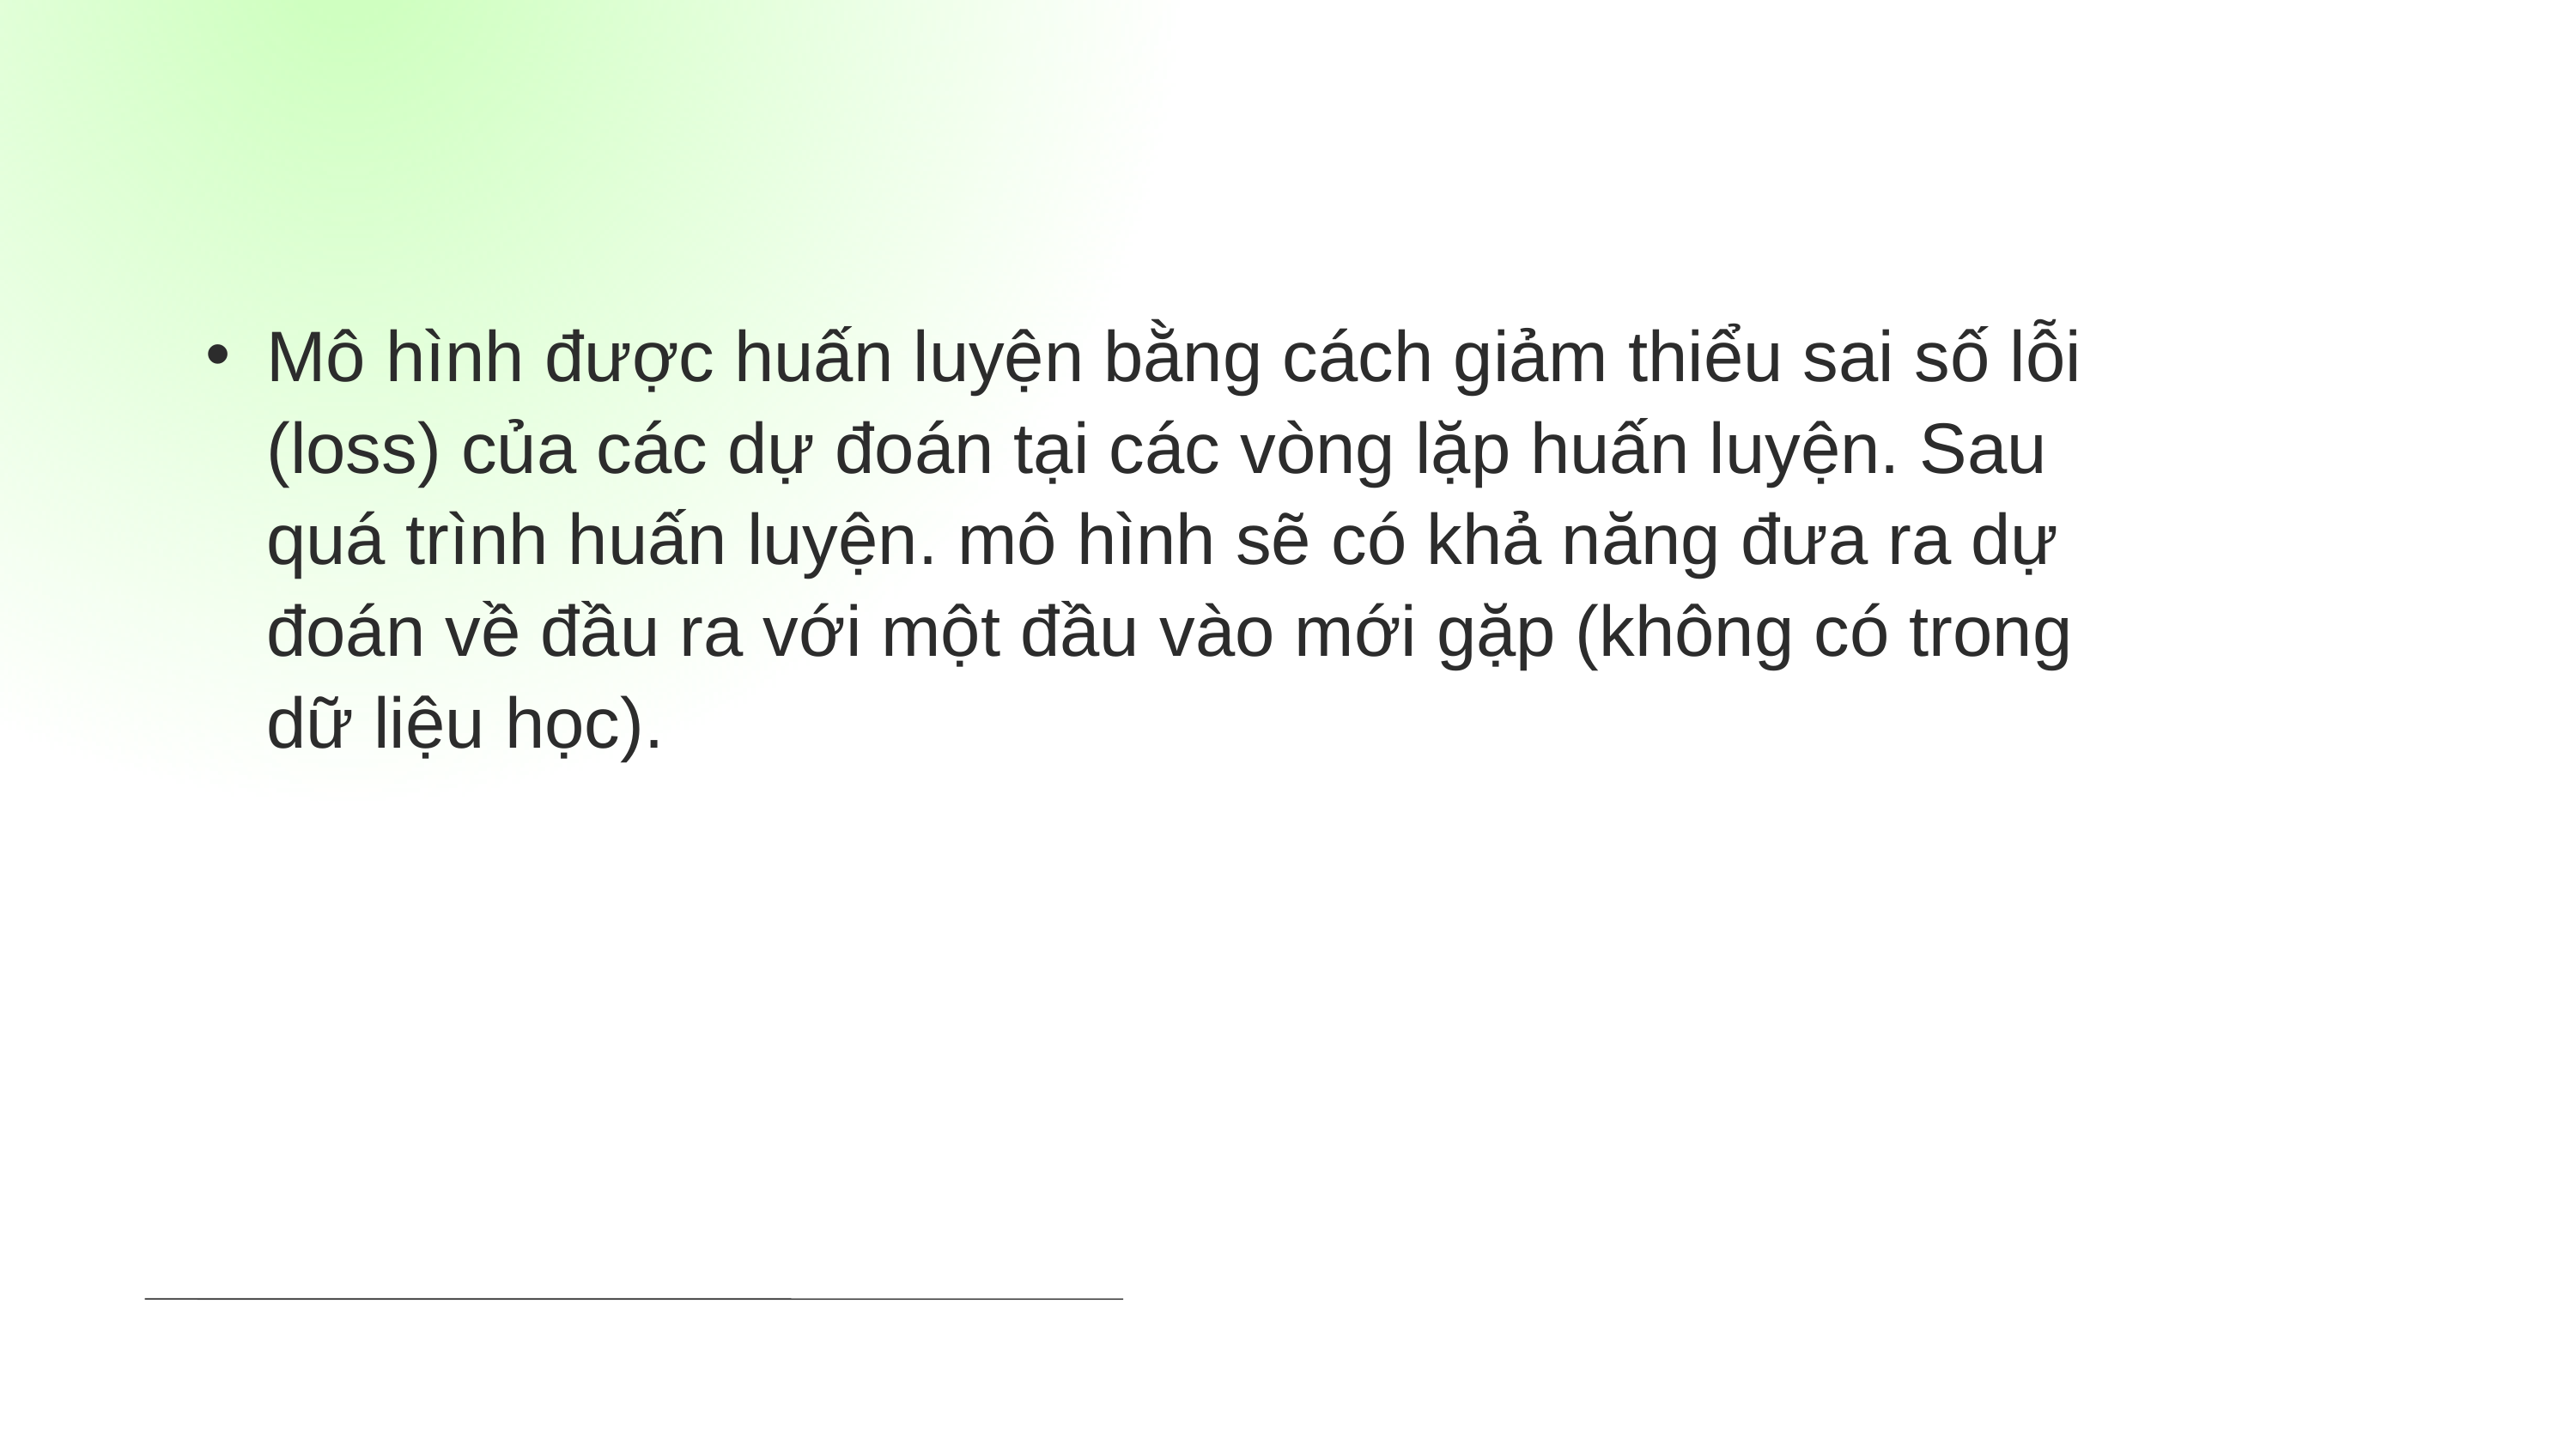

Mô hình được huấn luyện bằng cách giảm thiểu sai số lỗi (loss) của các dự đoán tại các vòng lặp huấn luyện. Sau quá trình huấn luyện. mô hình sẽ có khả năng đưa ra dự đoán về đầu ra với một đầu vào mới gặp (không có trong dữ liệu học).